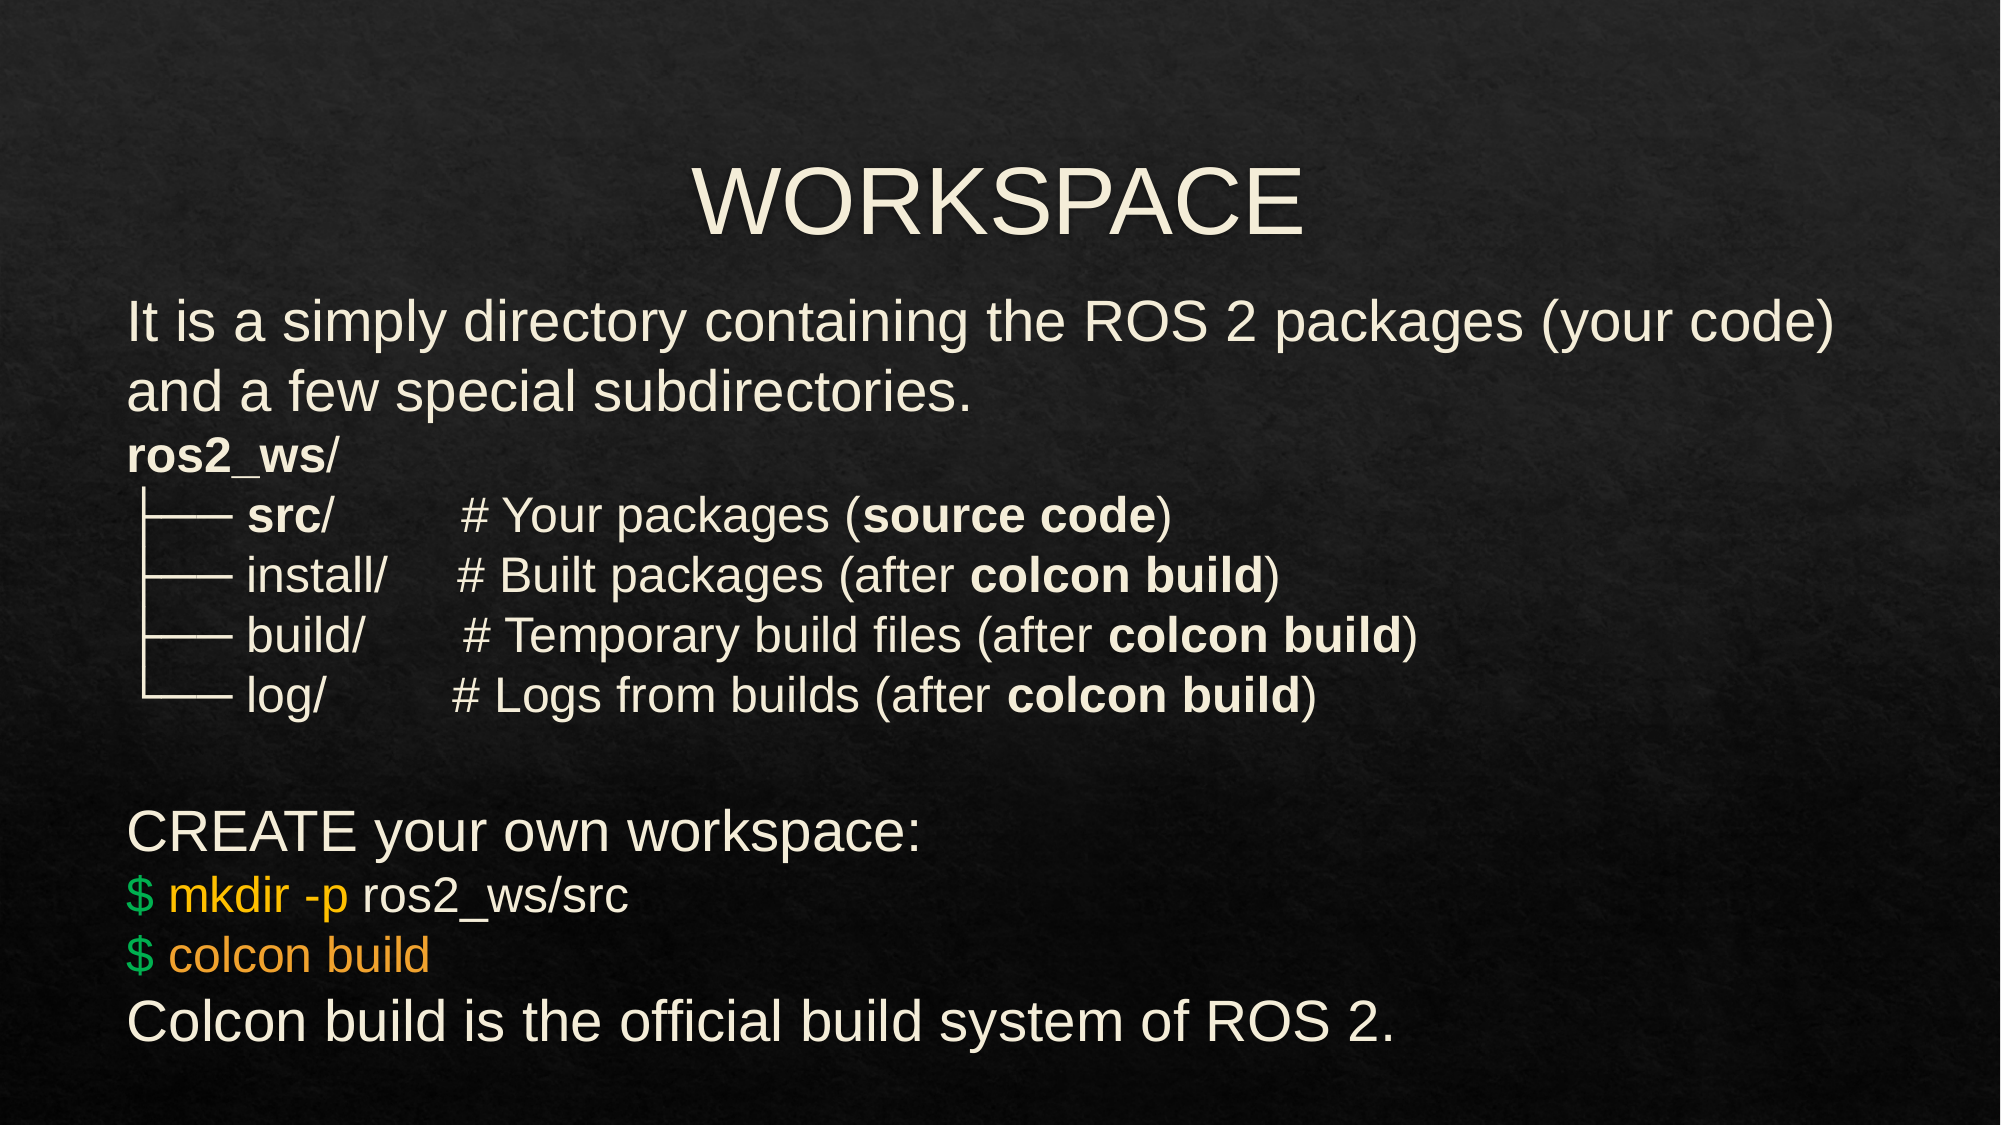

# WORKSPACE
It is a simply directory containing the ROS 2 packages (your code) and a few special subdirectories.
ros2_ws/
├── src/         # Your packages (source code)
├── install/     # Built packages (after colcon build)
├── build/       # Temporary build files (after colcon build)
└── log/         # Logs from builds (after colcon build)

CREATE your own workspace:
$ mkdir -p ros2_ws/src
$ colcon build
Colcon build is the official build system of ROS 2.